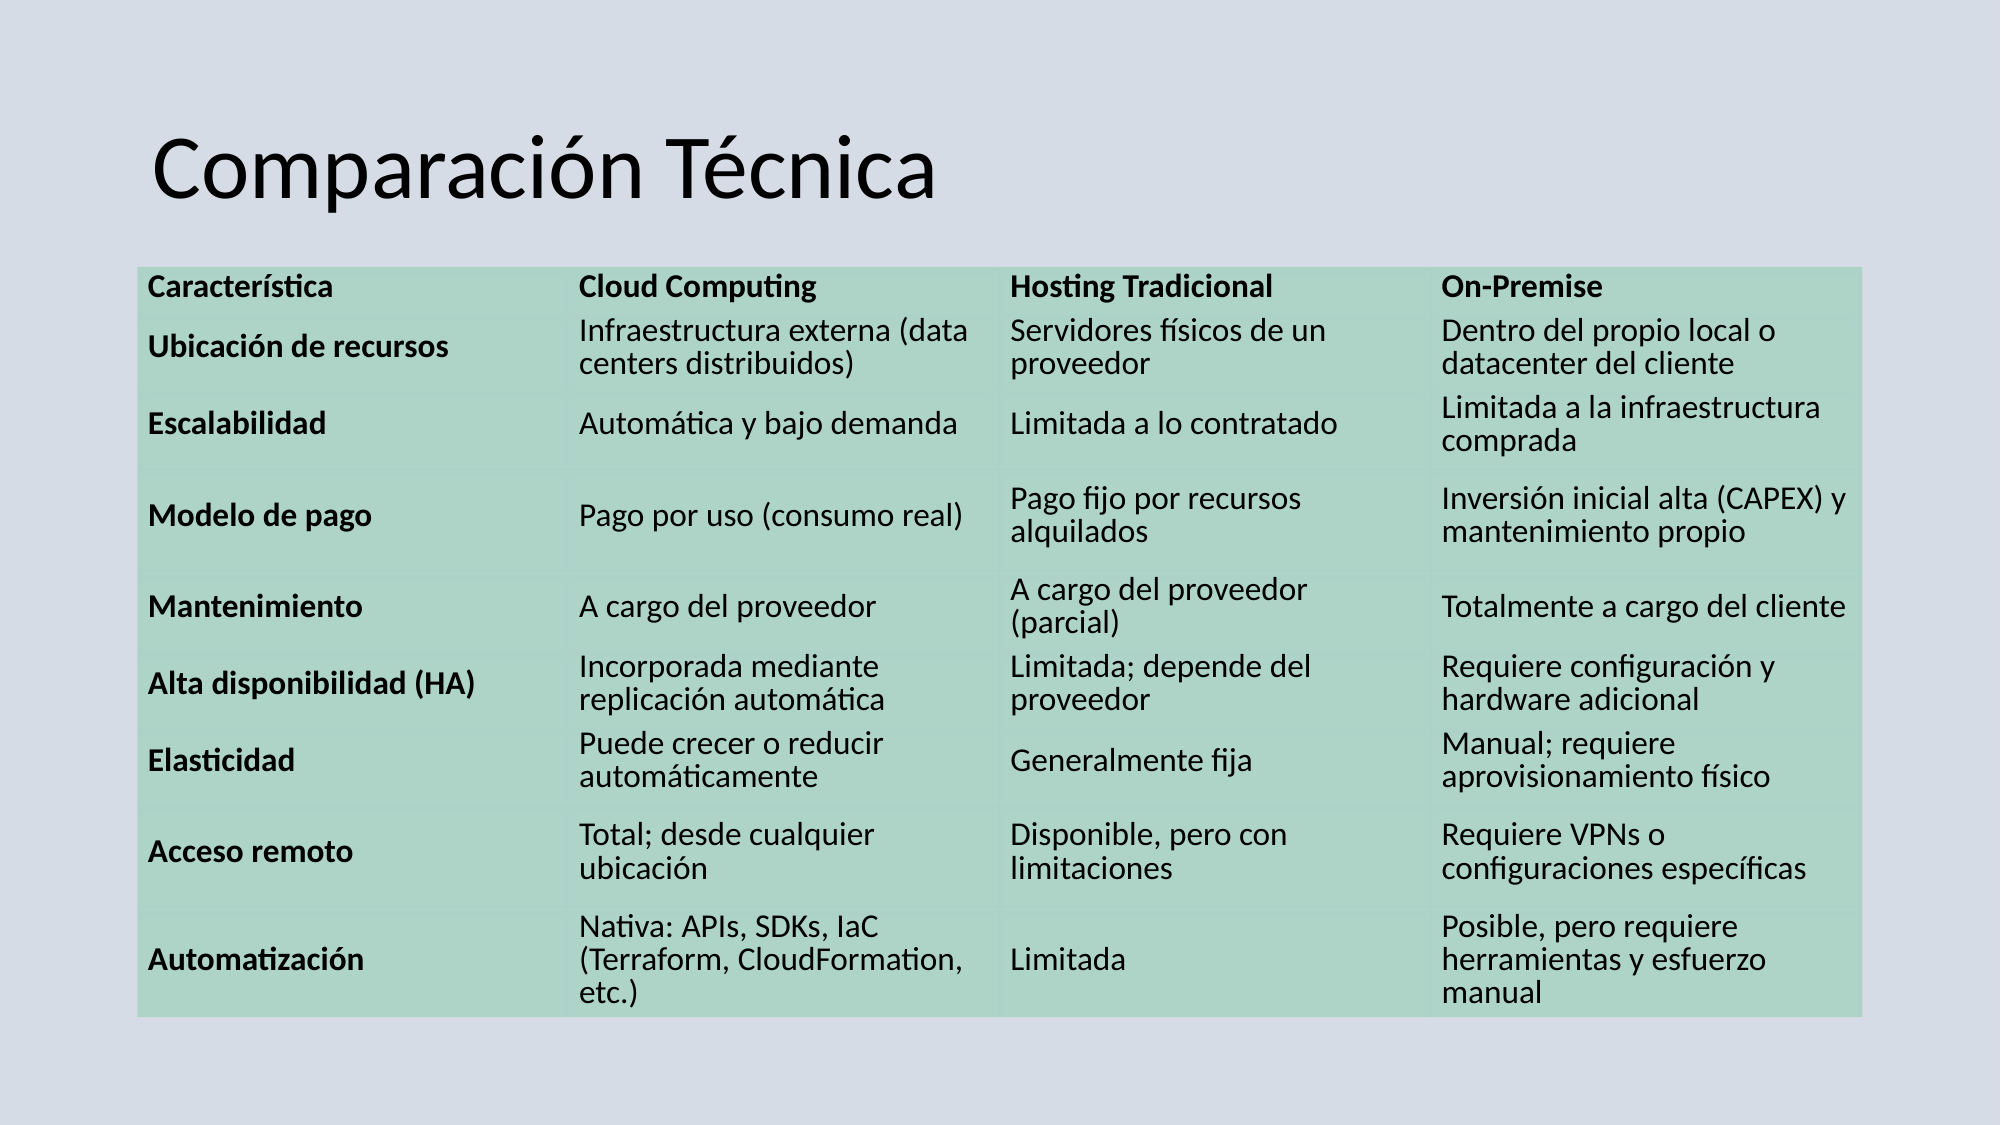

# Comparación Técnica
| Característica | Cloud Computing | Hosting Tradicional | On-Premise |
| --- | --- | --- | --- |
| Ubicación de recursos | Infraestructura externa (data centers distribuidos) | Servidores físicos de un proveedor | Dentro del propio local o datacenter del cliente |
| Escalabilidad | Automática y bajo demanda | Limitada a lo contratado | Limitada a la infraestructura comprada |
| Modelo de pago | Pago por uso (consumo real) | Pago fijo por recursos alquilados | Inversión inicial alta (CAPEX) y mantenimiento propio |
| Mantenimiento | A cargo del proveedor | A cargo del proveedor (parcial) | Totalmente a cargo del cliente |
| Alta disponibilidad (HA) | Incorporada mediante replicación automática | Limitada; depende del proveedor | Requiere configuración y hardware adicional |
| Elasticidad | Puede crecer o reducir automáticamente | Generalmente fija | Manual; requiere aprovisionamiento físico |
| Acceso remoto | Total; desde cualquier ubicación | Disponible, pero con limitaciones | Requiere VPNs o configuraciones específicas |
| Automatización | Nativa: APIs, SDKs, IaC (Terraform, CloudFormation, etc.) | Limitada | Posible, pero requiere herramientas y esfuerzo manual |